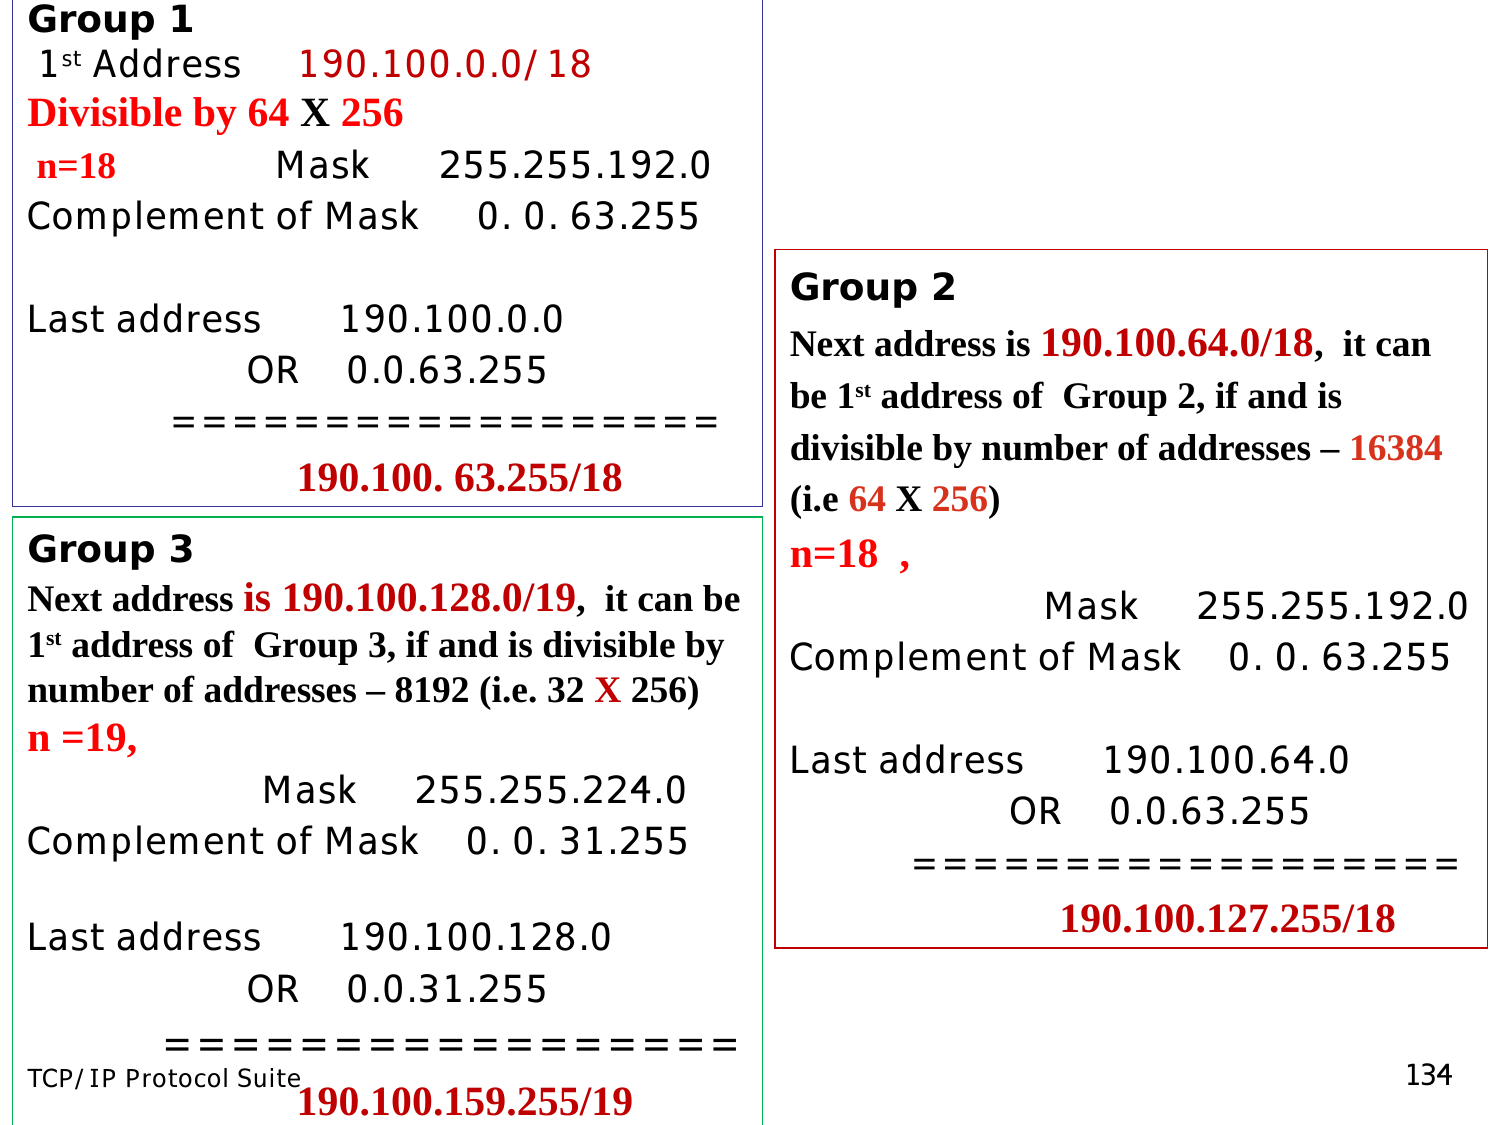

Group 1
 1st Address     190.100.0.0/18
Divisible by 64 X 256
 n=18 	         Mask      255.255.192.0
Complement of Mask     0. 0. 63.255

Last address       190.100.0.0
                    OR    0.0.63.255
             ==================
                      190.100. 63.255/18
Group 2
Next address is 190.100.64.0/18,  it can be 1st address of  Group 2, if and is divisible by number of addresses – 16384 (i.e 64 X 256)
n=18  ,
	           Mask     255.255.192.0
Complement of Mask    0. 0. 63.255

Last address       190.100.64.0
                    OR    0.0.63.255
           ==================
                      190.100.127.255/18
Group 3
Next address is 190.100.128.0/19,  it can be 1st address of  Group 3, if and is divisible by number of addresses – 8192 (i.e. 32 X 256)
n =19,
	         Mask     255.255.224.0
Complement of Mask    0. 0. 31.255

Last address       190.100.128.0
                    OR    0.0.31.255
           =================
                      190.100.159.255/19
134
TCP/IP Protocol Suite